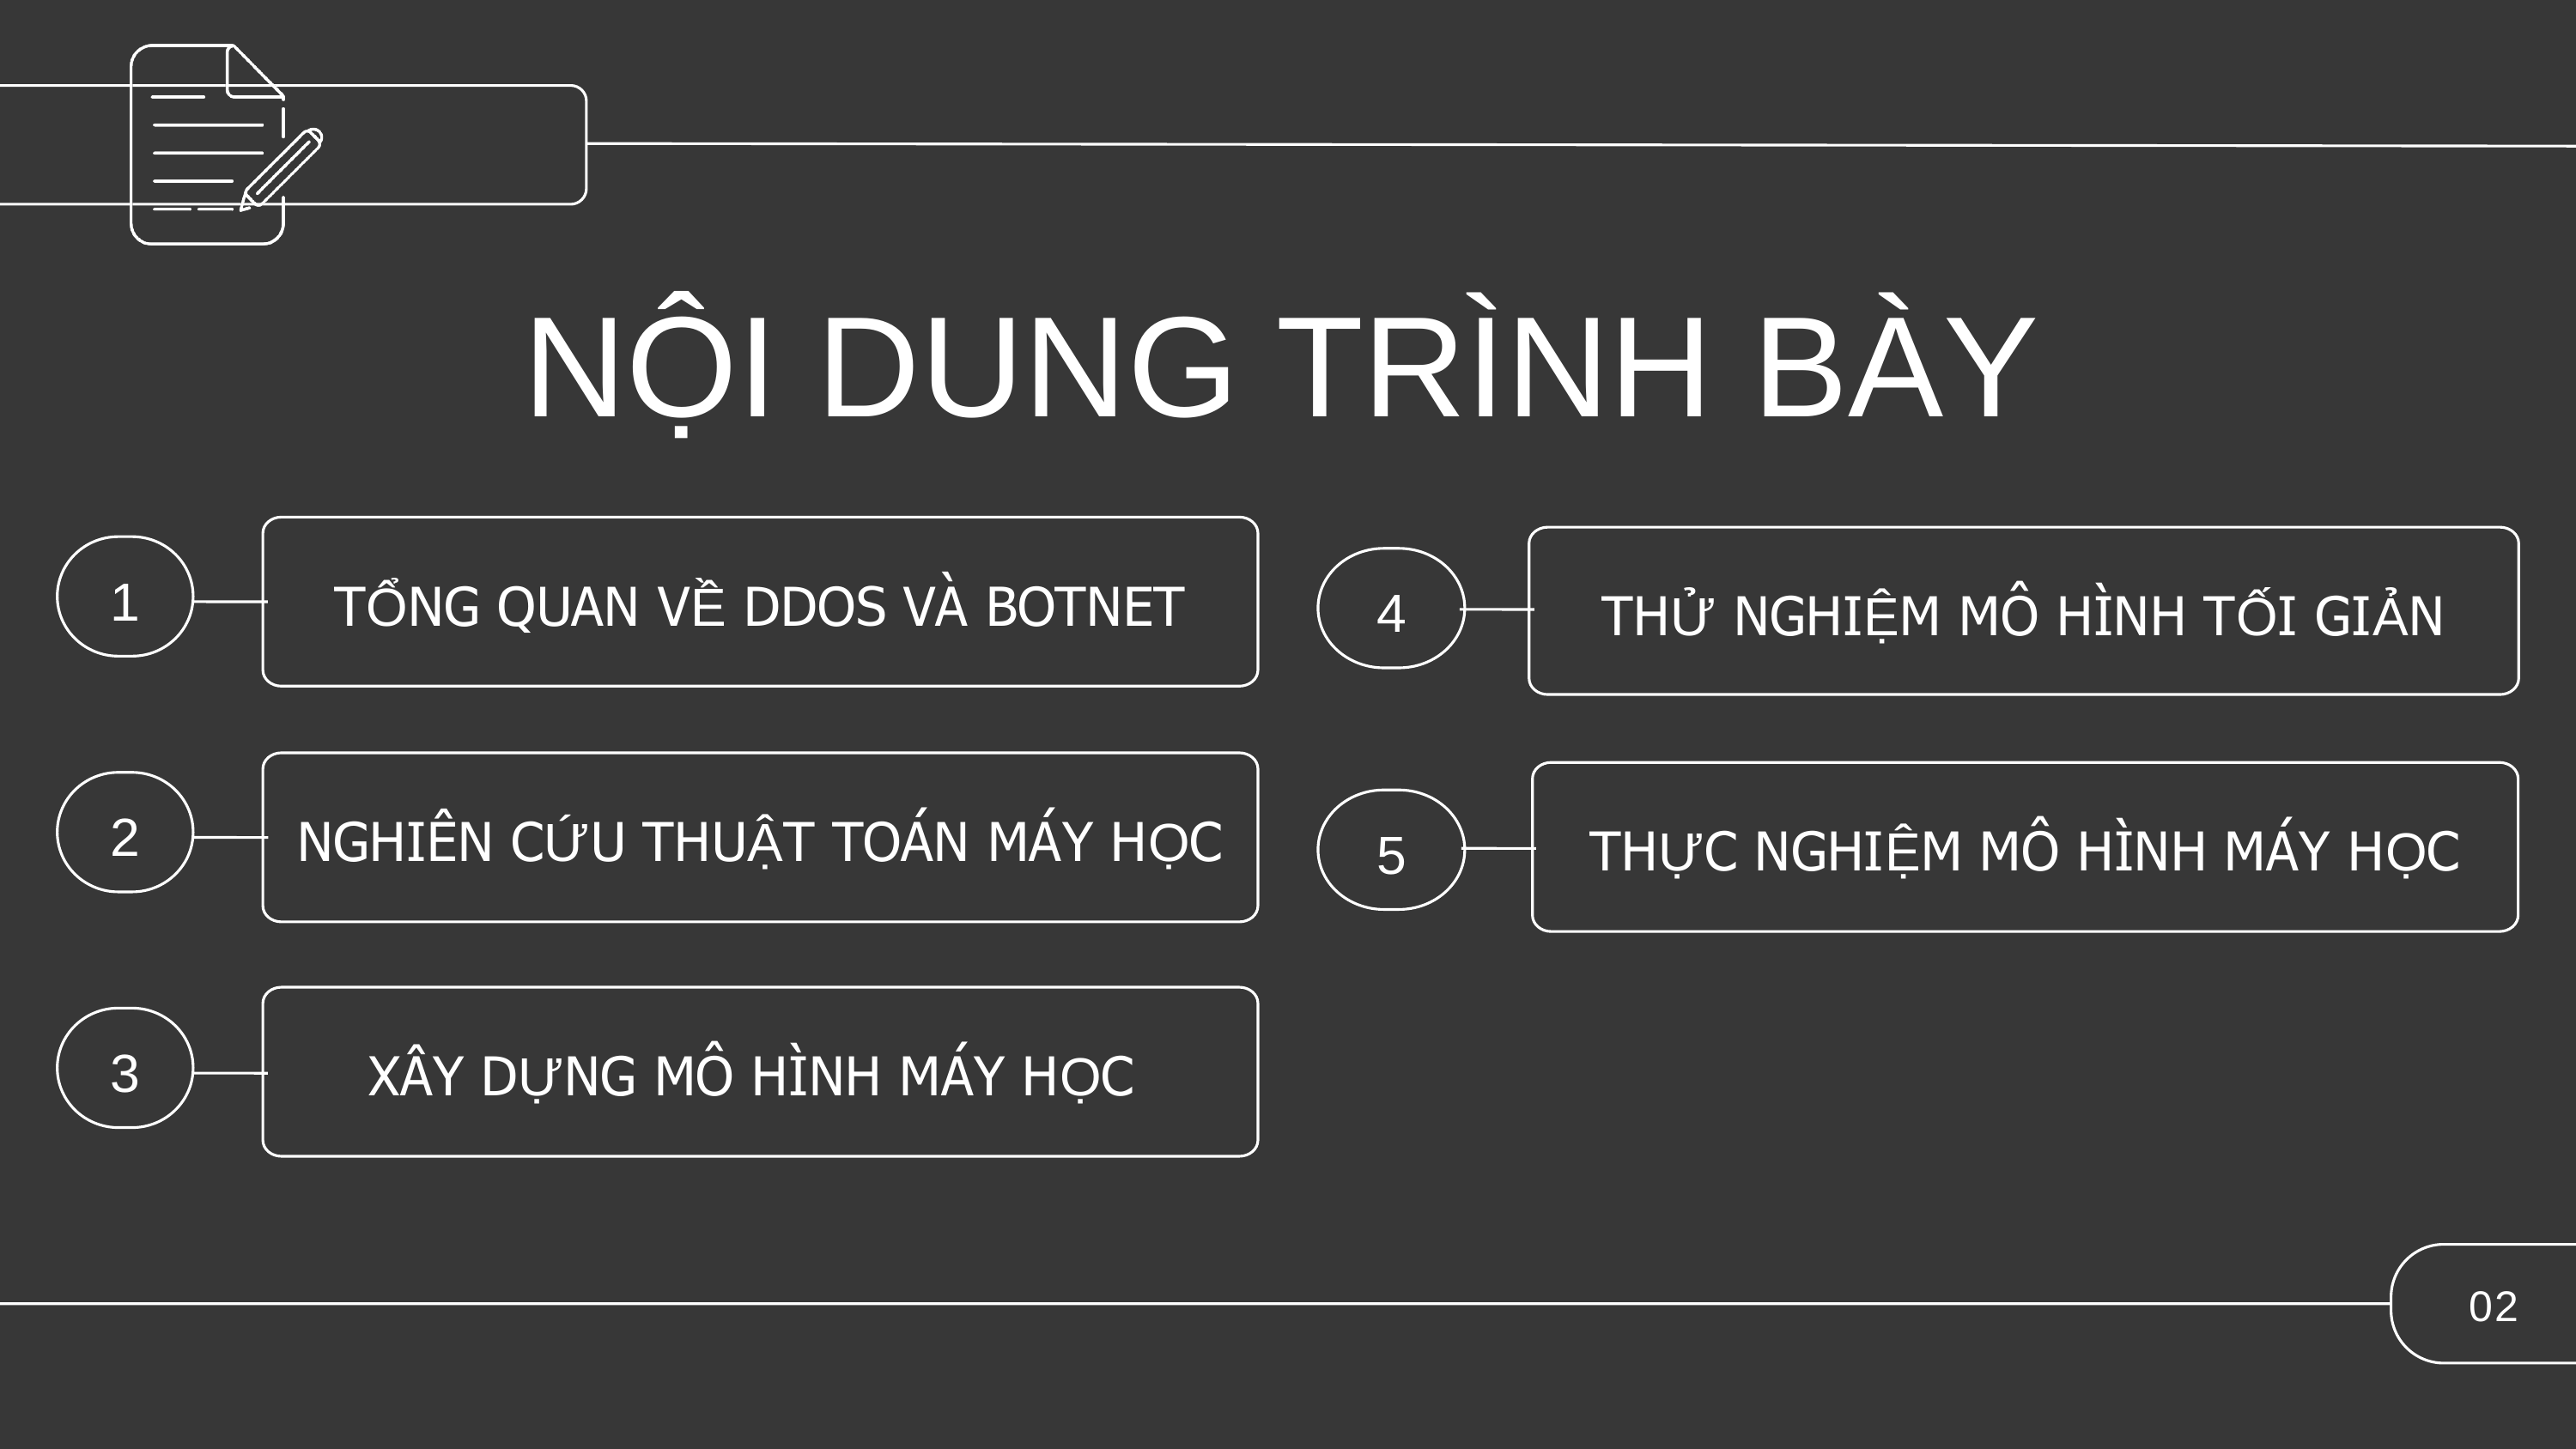

NỘI DUNG TRÌNH BÀY

TỔNG QUAN VỀ DDOS VÀ BOTNET

1

THỬ NGHIỆM MÔ HÌNH TỐI GIẢN

4

NGHIÊN CỨU THUẬT TOÁN MÁY HỌC

2

THỰC NGHIỆM MÔ HÌNH MÁY HỌC

5

XÂY DỰNG MÔ HÌNH MÁY HỌC

3

02